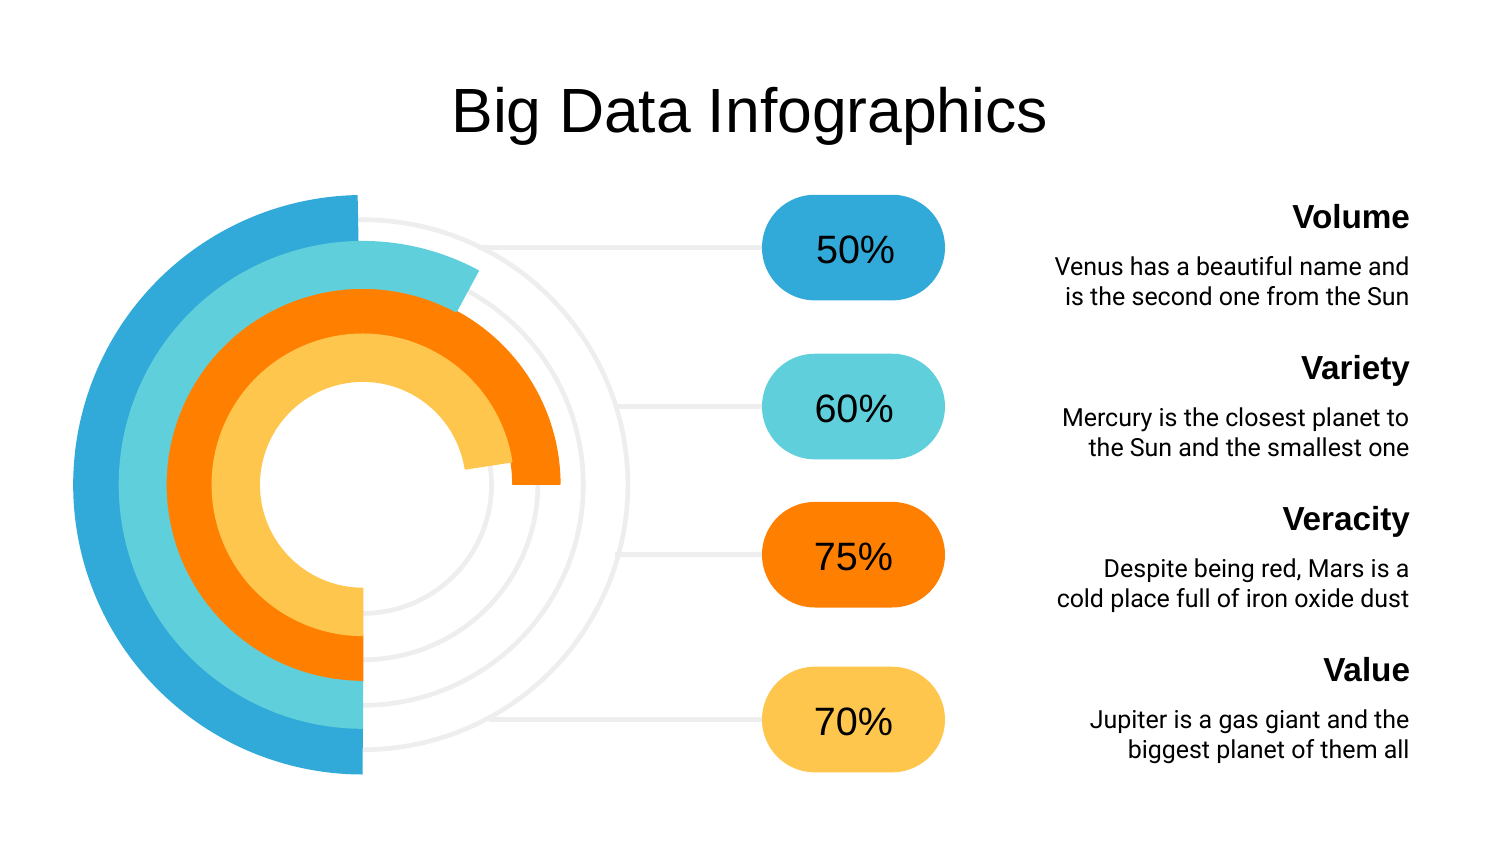

# Big Data Infographics

Volume

50%
Venus has a beautiful name and is the second one from the Sun

Variety

60%
Mercury is the closest planet to the Sun and the smallest one
Veracity

75%
Despite being red, Mars is a cold place full of iron oxide dust
Value

Jupiter is a gas giant and the biggest planet of them all
70%